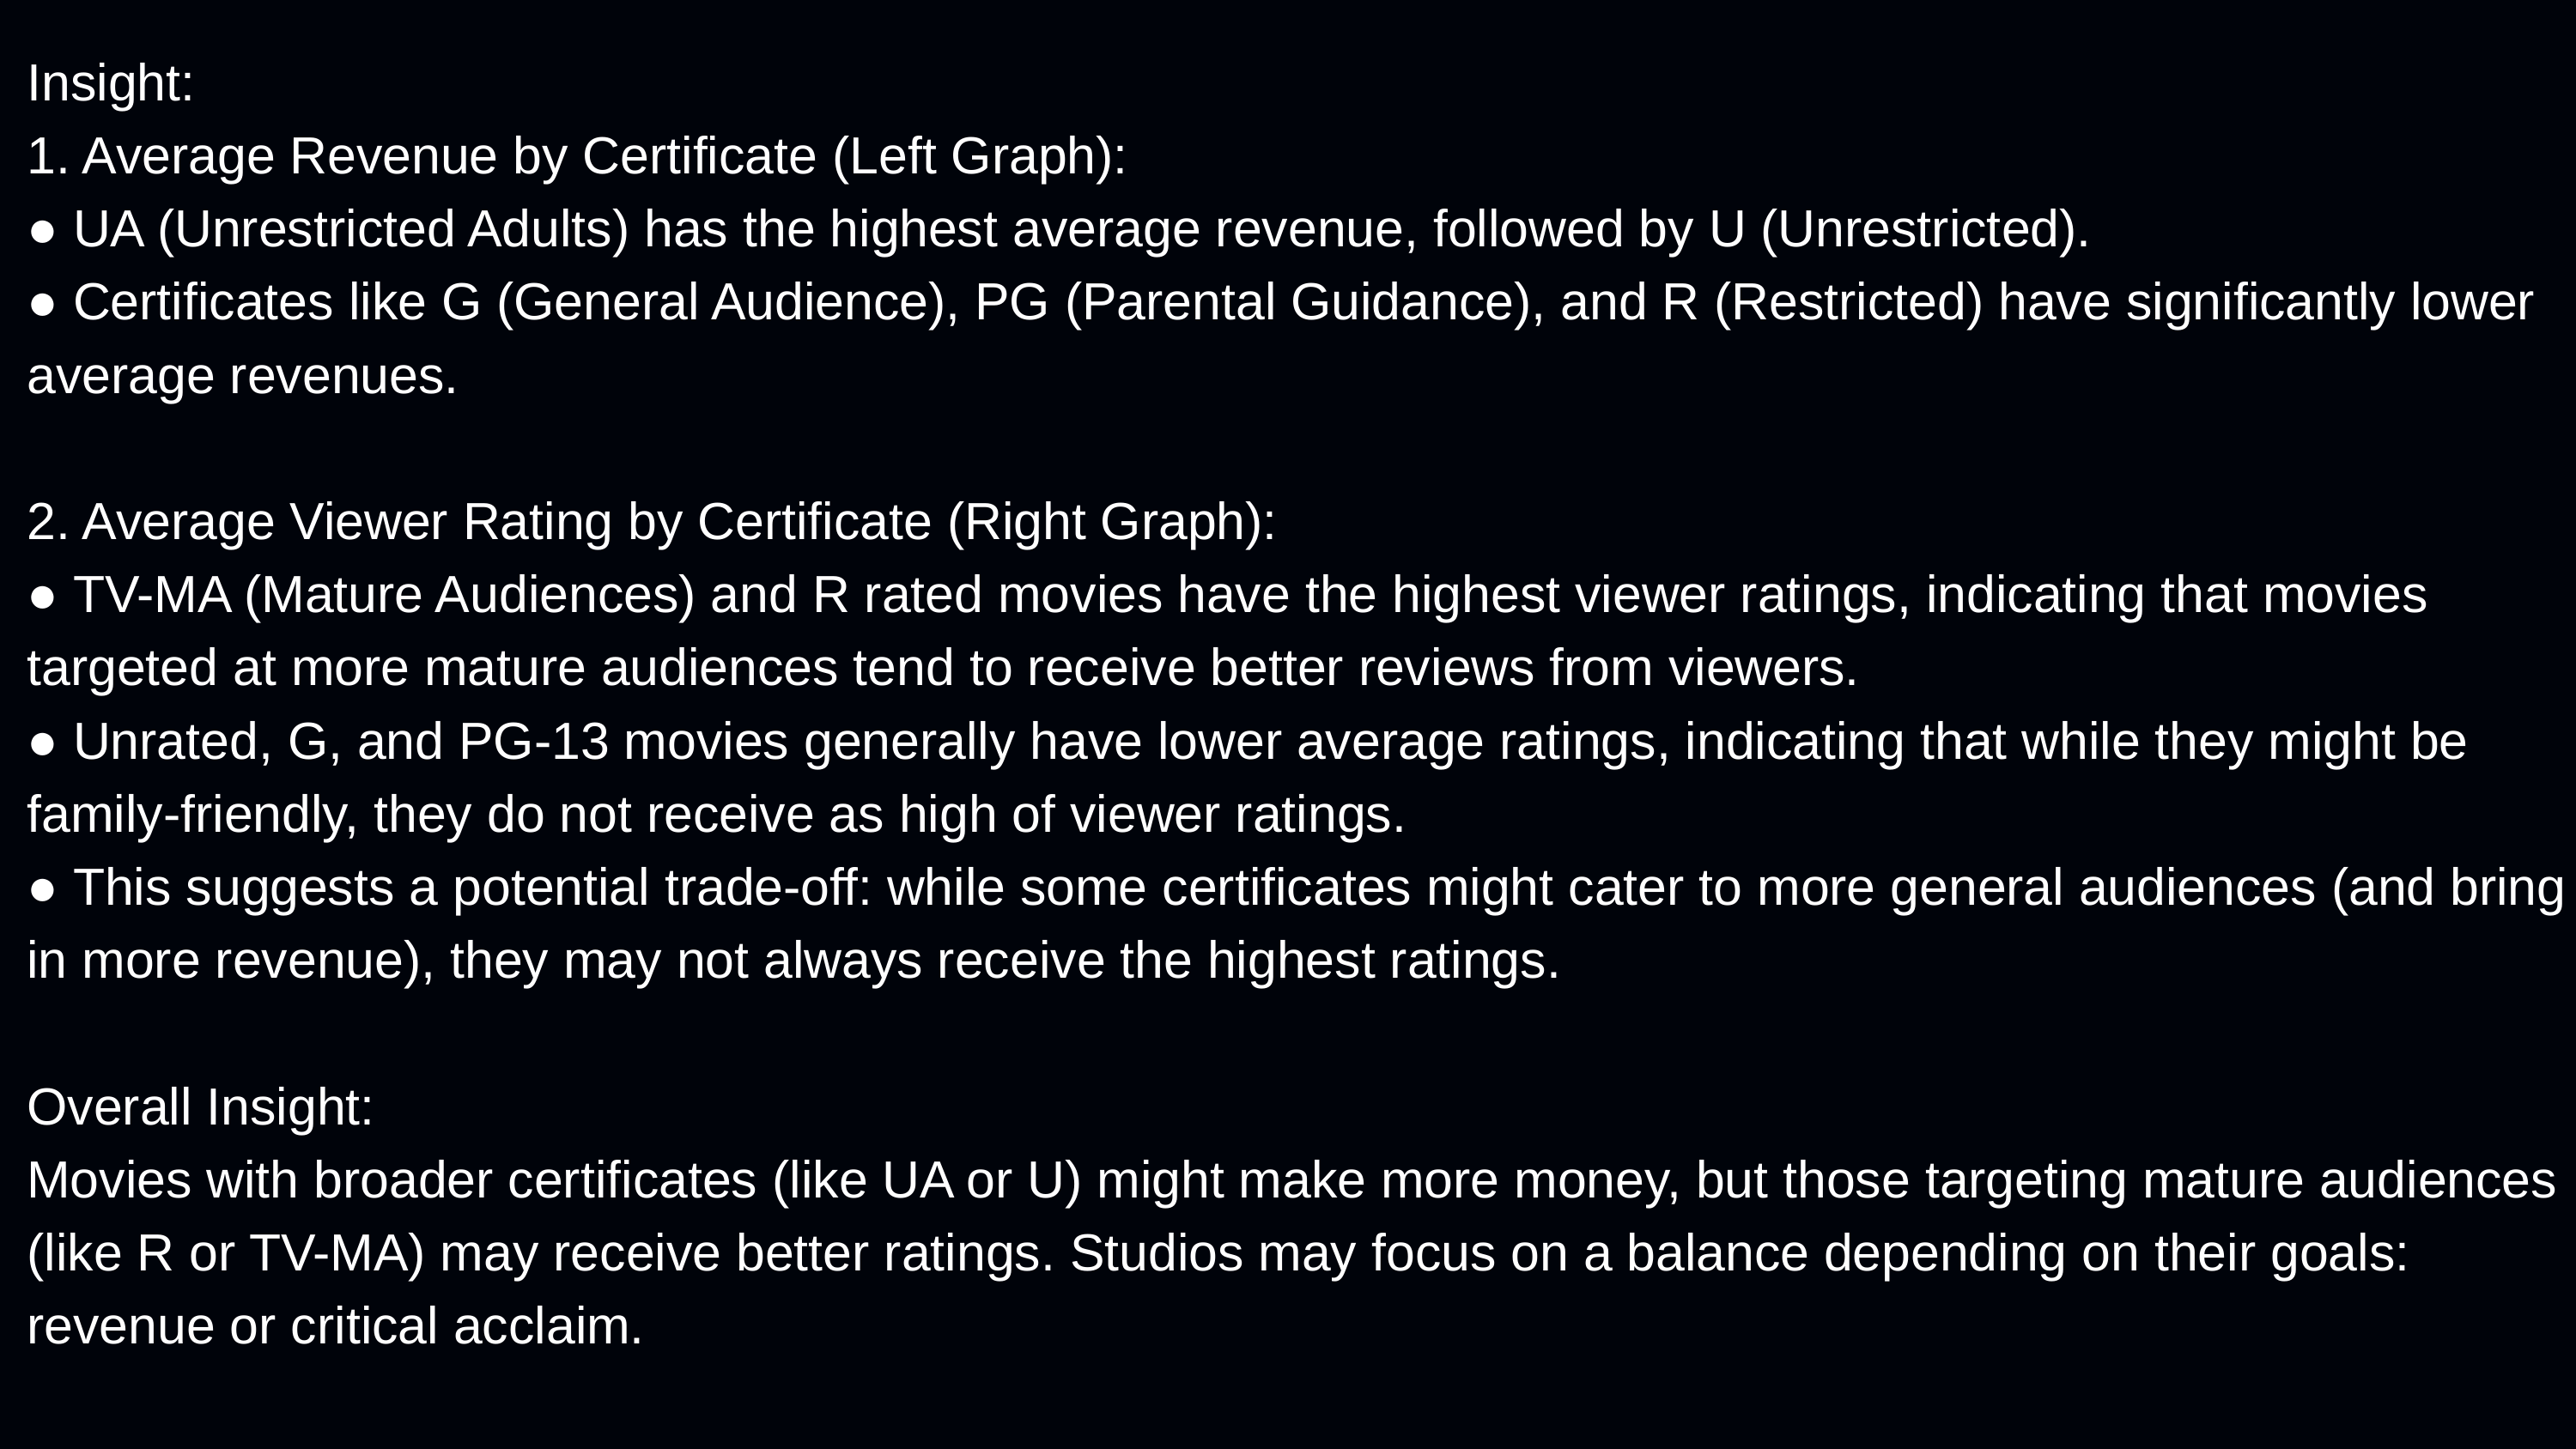

Insight:
1. Average Revenue by Certificate (Left Graph):
● UA (Unrestricted Adults) has the highest average revenue, followed by U (Unrestricted).
● Certificates like G (General Audience), PG (Parental Guidance), and R (Restricted) have significantly lower average revenues.

2. Average Viewer Rating by Certificate (Right Graph):
● TV-MA (Mature Audiences) and R rated movies have the highest viewer ratings, indicating that movies targeted at more mature audiences tend to receive better reviews from viewers.
● Unrated, G, and PG-13 movies generally have lower average ratings, indicating that while they might be family-friendly, they do not receive as high of viewer ratings.
● This suggests a potential trade-off: while some certificates might cater to more general audiences (and bring in more revenue), they may not always receive the highest ratings.

Overall Insight:
Movies with broader certificates (like UA or U) might make more money, but those targeting mature audiences (like R or TV-MA) may receive better ratings. Studios may focus on a balance depending on their goals: revenue or critical acclaim.